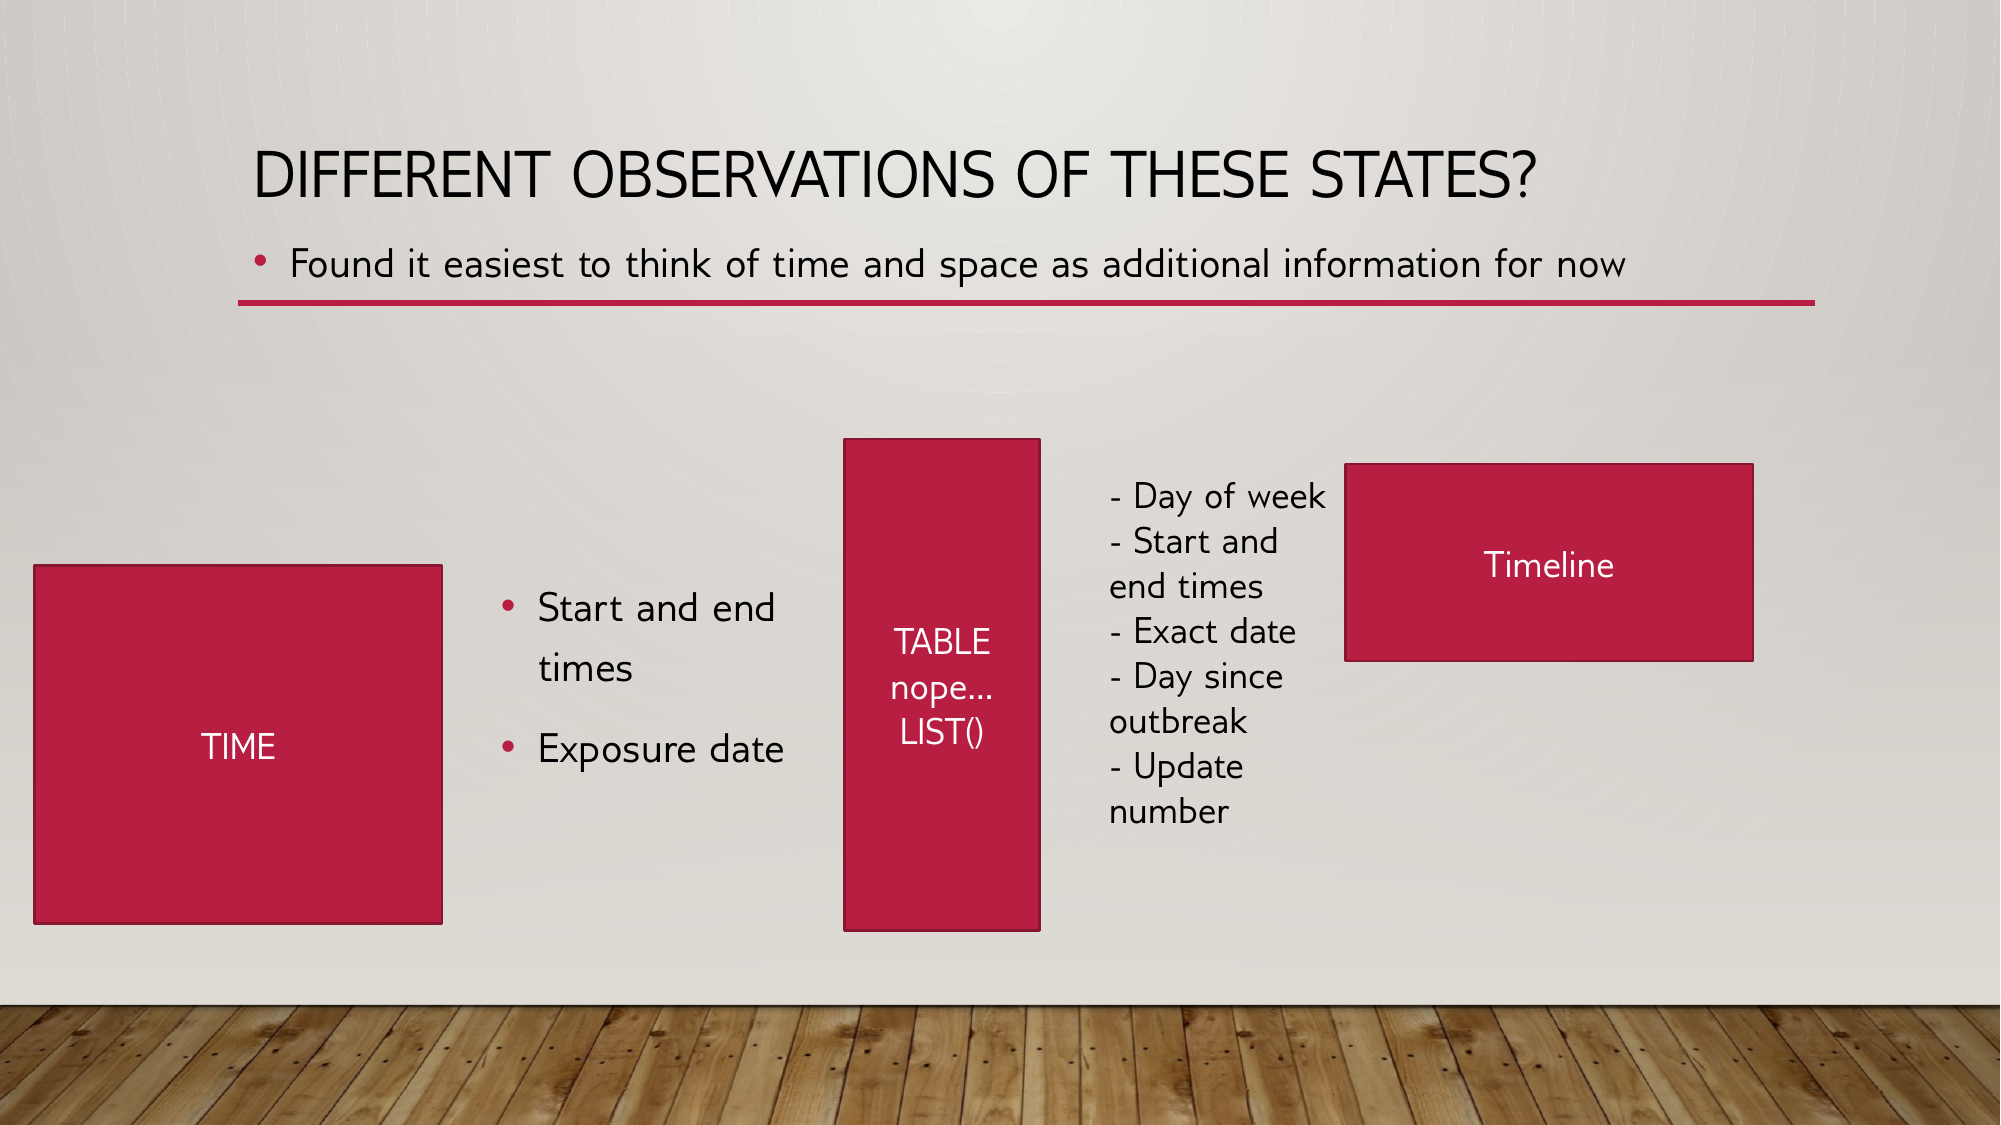

# Different observations of these states?
Found it easiest to think of time and space as additional information for now

TABLE nope…
LIST()
- Day of week
- Start and end times
- Exact date
- Day since outbreak
- Update number
Timeline
Start and end times
Exposure date

TIME